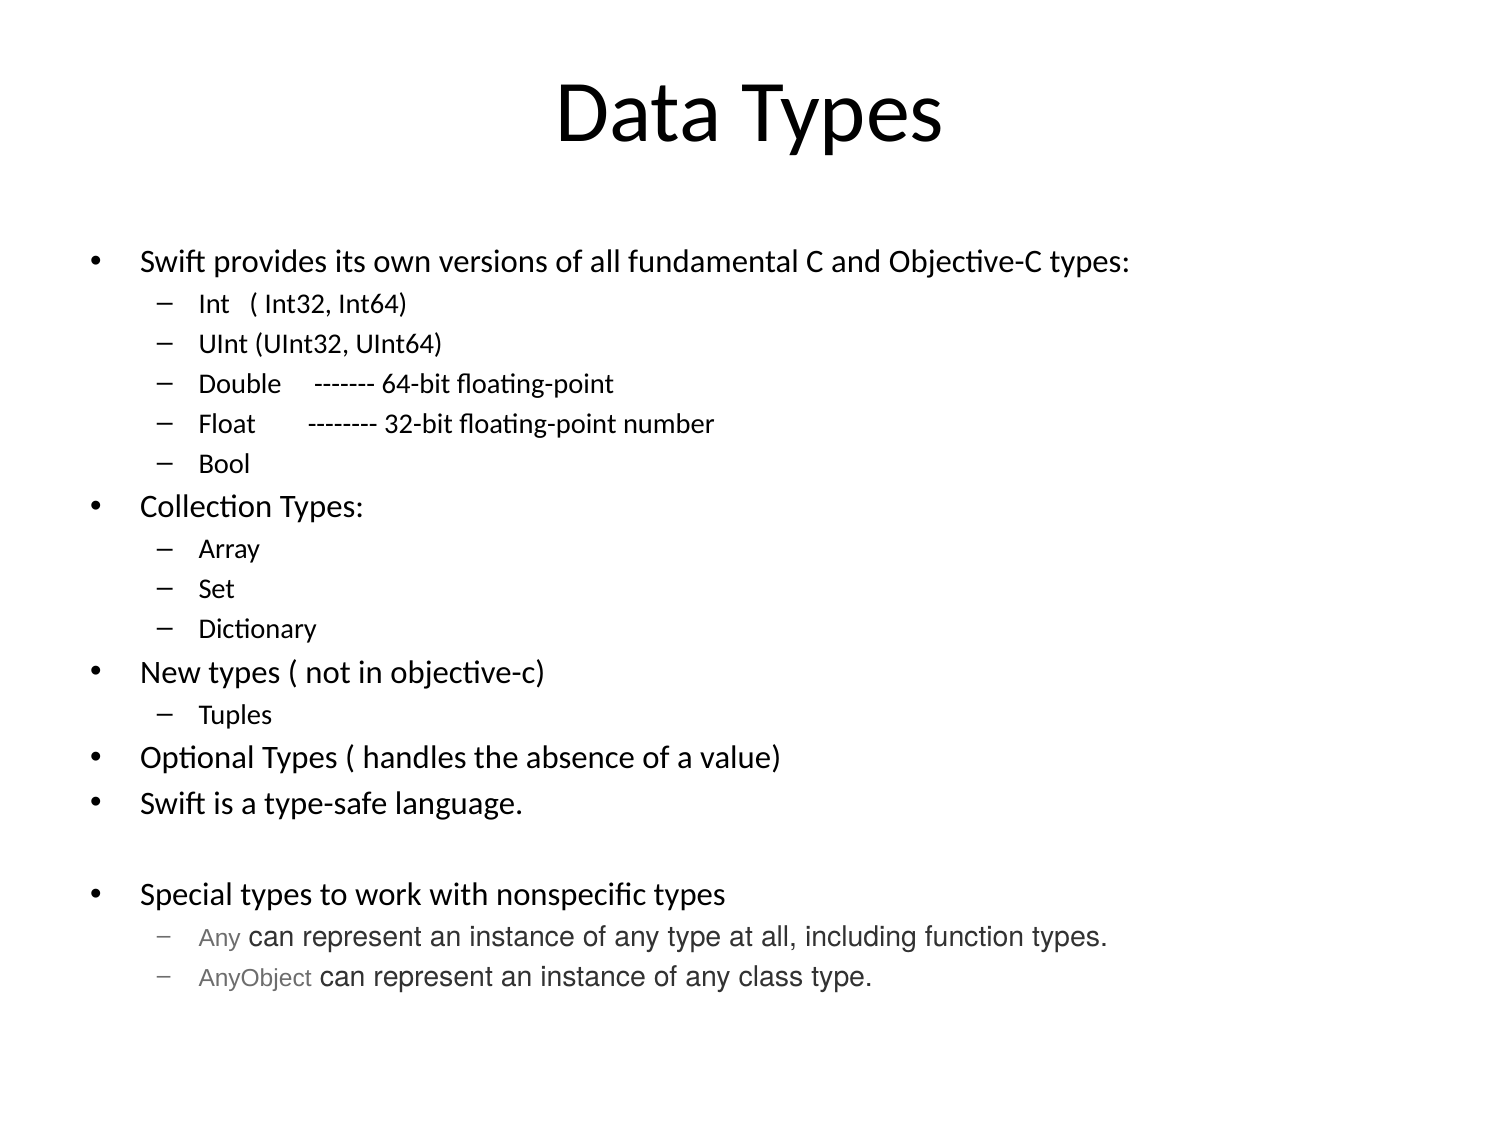

# Data Types
Swift provides its own versions of all fundamental C and Objective-C types:
Int   ( Int32, Int64)
UInt (UInt32, UInt64)
Double     ------- 64-bit floating-point
Float        -------- 32-bit floating-point number
Bool
Collection Types:
Array
Set
Dictionary
New types ( not in objective-c)
Tuples
Optional Types ( handles the absence of a value)
Swift is a type-safe language.

Special types to work with nonspecific types
Any can represent an instance of any type at all, including function types.
AnyObject can represent an instance of any class type.